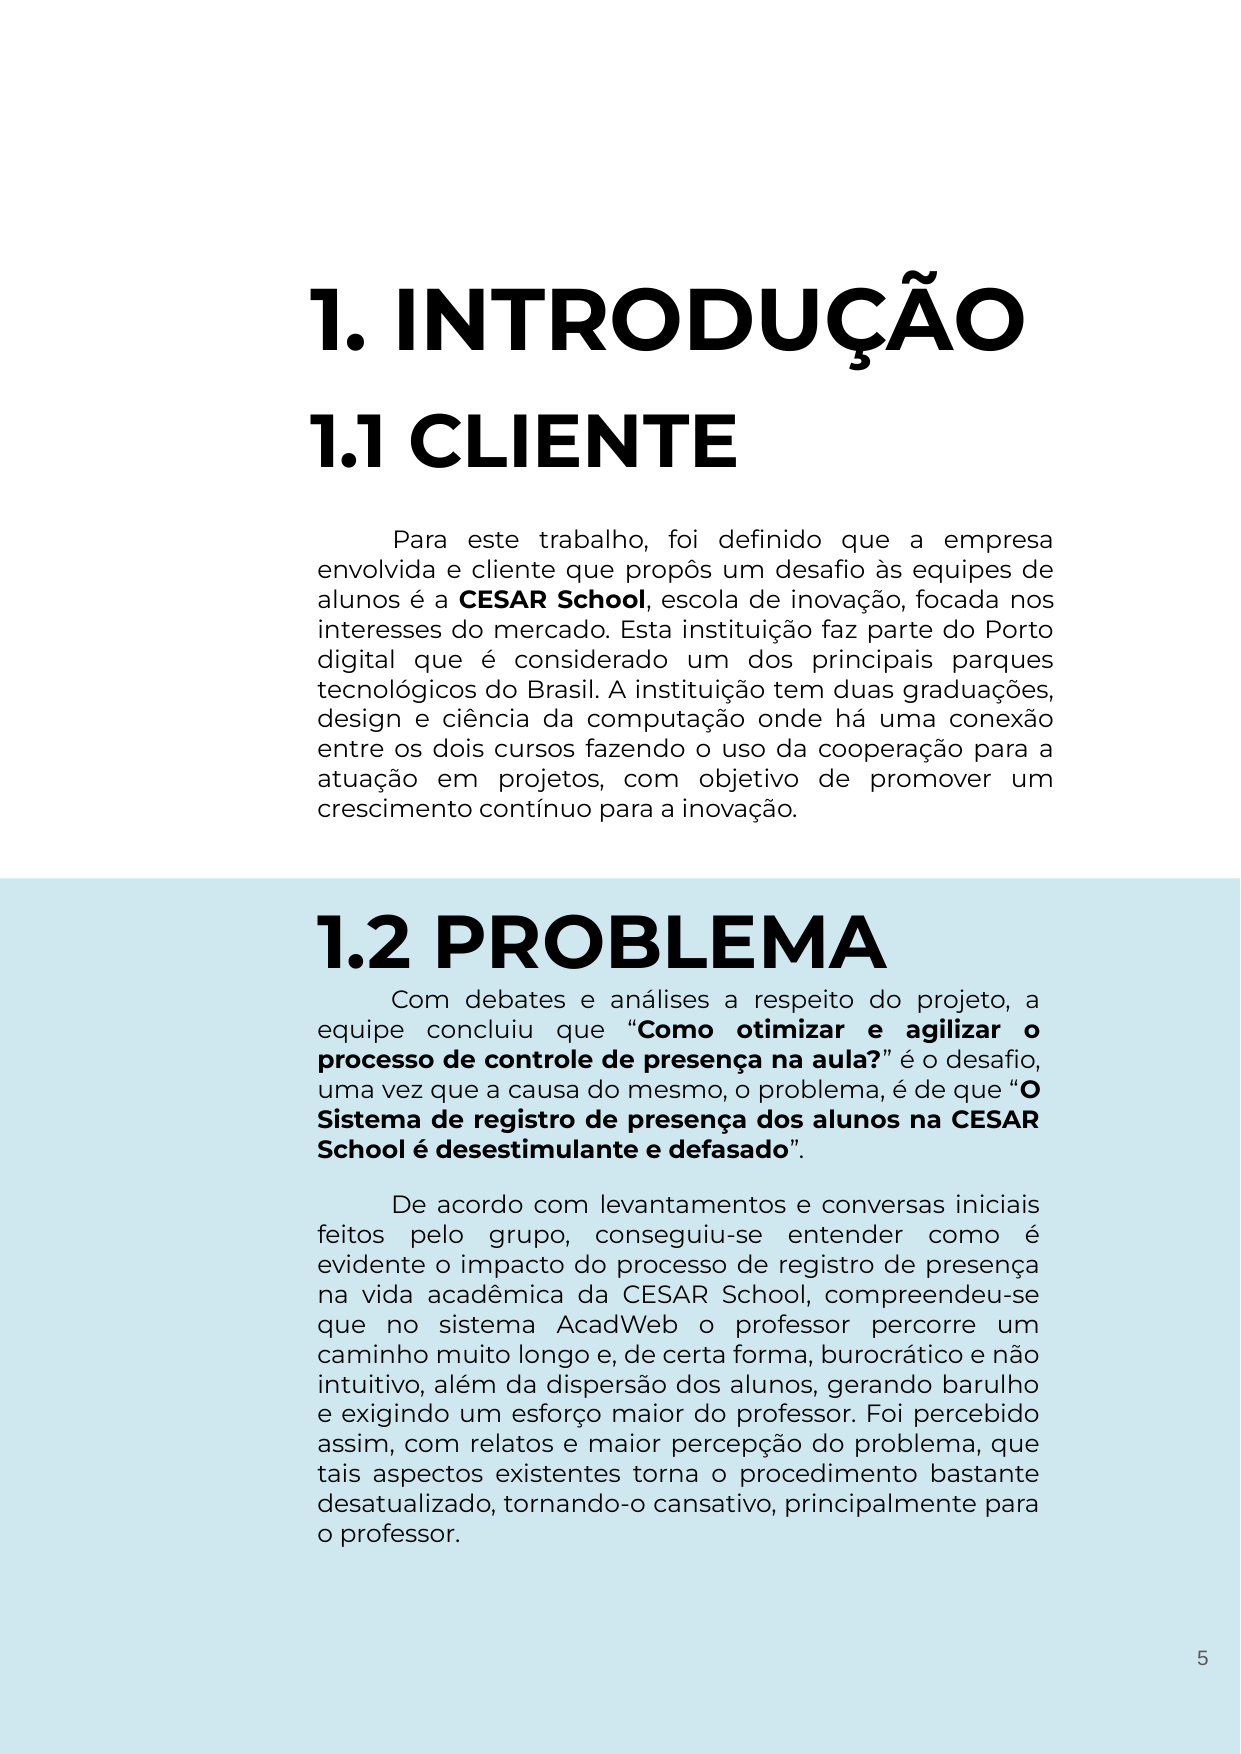

1. INTRODUÇÃO
1.1 CLIENTE
Para este trabalho, foi definido que a empresa envolvida e cliente que propôs um desafio às equipes de alunos é a CESAR School, escola de inovação, focada nos interesses do mercado. Esta instituição faz parte do Porto digital que é considerado um dos principais parques tecnológicos do Brasil. A instituição tem duas graduações, design e ciência da computação onde há uma conexão entre os dois cursos fazendo o uso da cooperação para a atuação em projetos, com objetivo de promover um crescimento contínuo para a inovação.

1.2 PROBLEMA
Com debates e análises a respeito do projeto, a equipe concluiu que “Como otimizar e agilizar o processo de controle de presença na aula?” é o desafio, uma vez que a causa do mesmo, o problema, é de que “O Sistema de registro de presença dos alunos na CESAR School é desestimulante e defasado”.
De acordo com levantamentos e conversas iniciais feitos pelo grupo, conseguiu-se entender como é evidente o impacto do processo de registro de presença na vida acadêmica da CESAR School, compreendeu-se que no sistema AcadWeb o professor percorre um caminho muito longo e, de certa forma, burocrático e não intuitivo, além da dispersão dos alunos, gerando barulho e exigindo um esforço maior do professor. Foi percebido assim, com relatos e maior percepção do problema, que tais aspectos existentes torna o procedimento bastante desatualizado, tornando-o cansativo, principalmente para o professor.

5